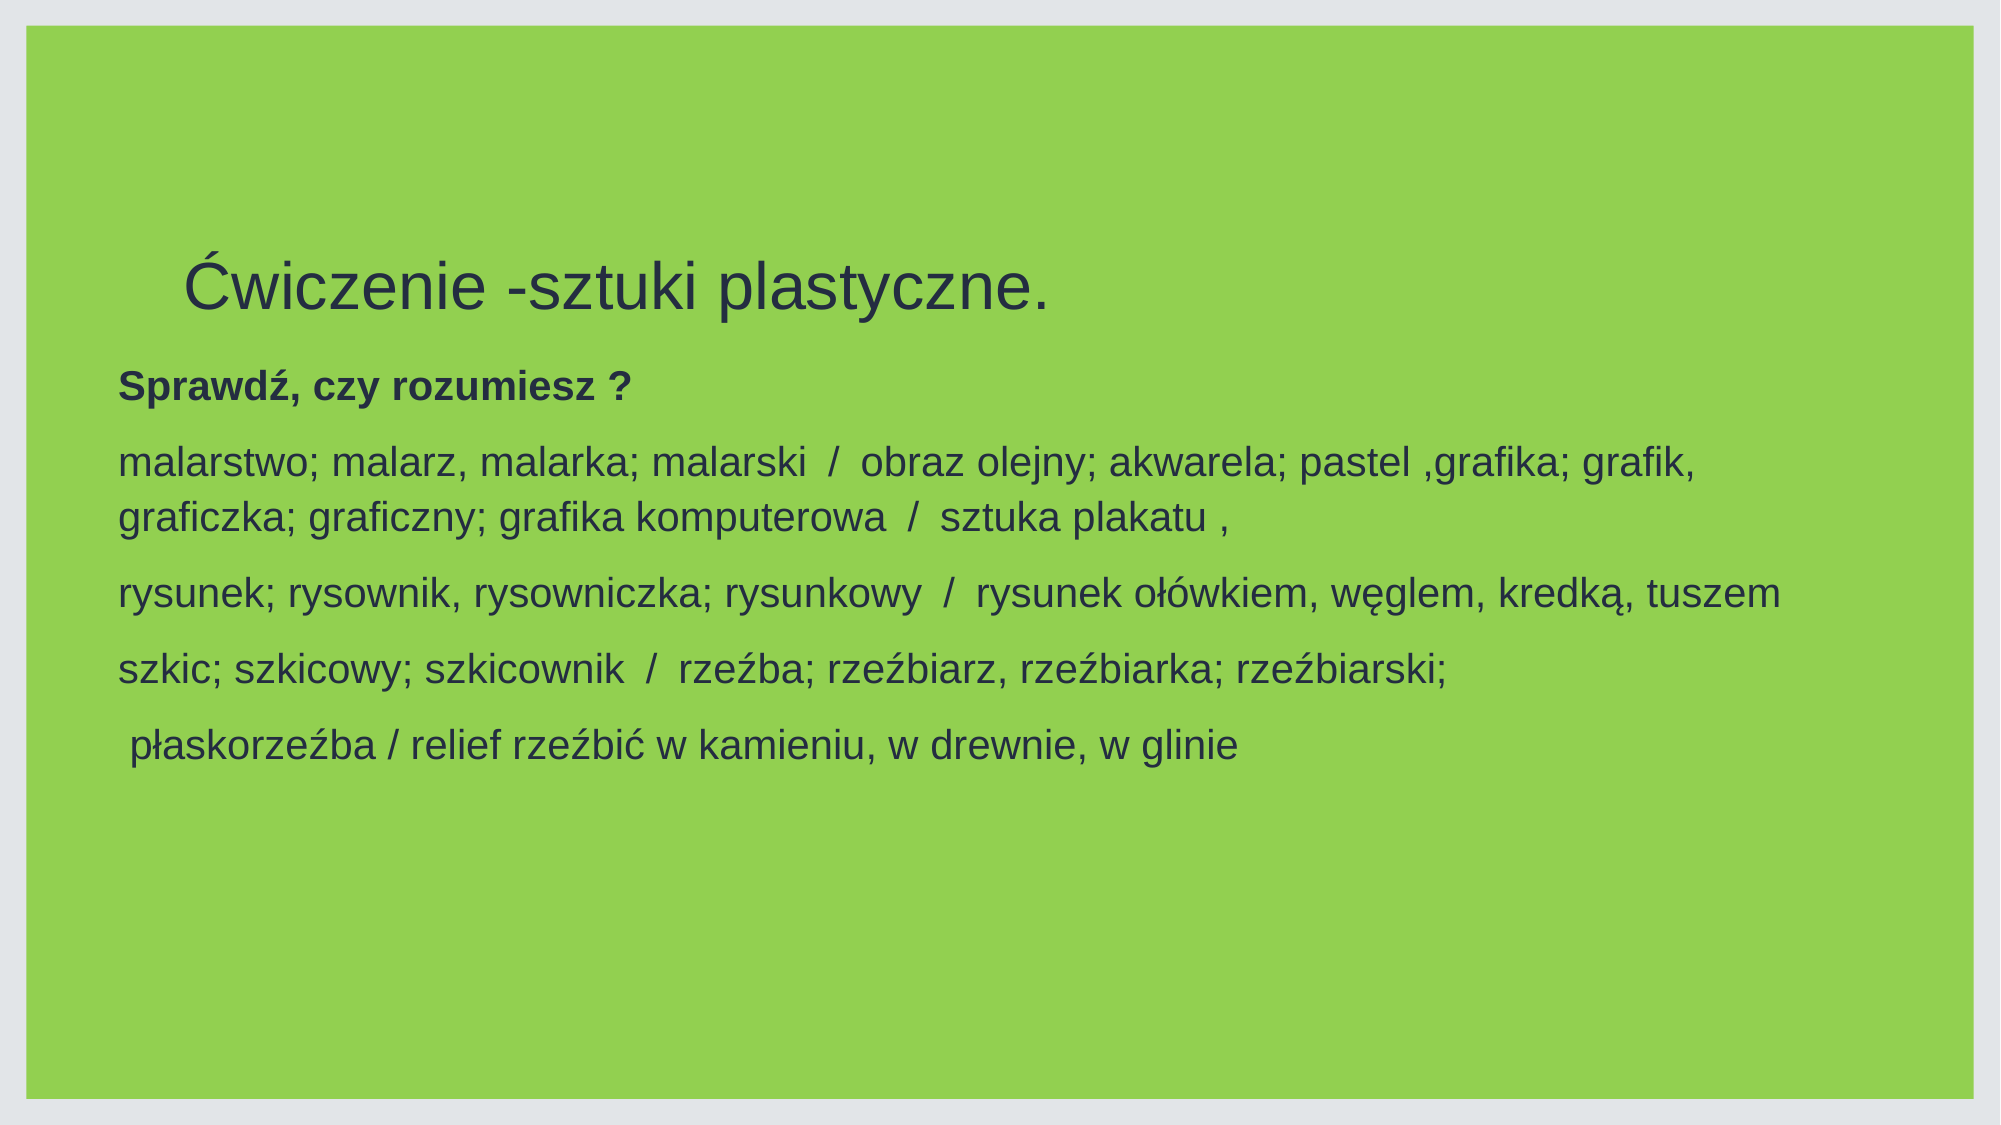

# Ćwiczenie -sztuki plastyczne.
Sprawdź, czy rozumiesz ?
malarstwo; malarz, malarka; malarski / obraz olejny; akwarela; pastel ,grafika; grafik, graficzka; graficzny; grafika komputerowa / sztuka plakatu ,
rysunek; rysownik, rysowniczka; rysunkowy / rysunek ołówkiem, węglem, kredką, tuszem
szkic; szkicowy; szkicownik / rzeźba; rzeźbiarz, rzeźbiarka; rzeźbiarski;
 płaskorzeźba / relief rzeźbić w kamieniu, w drewnie, w glinie